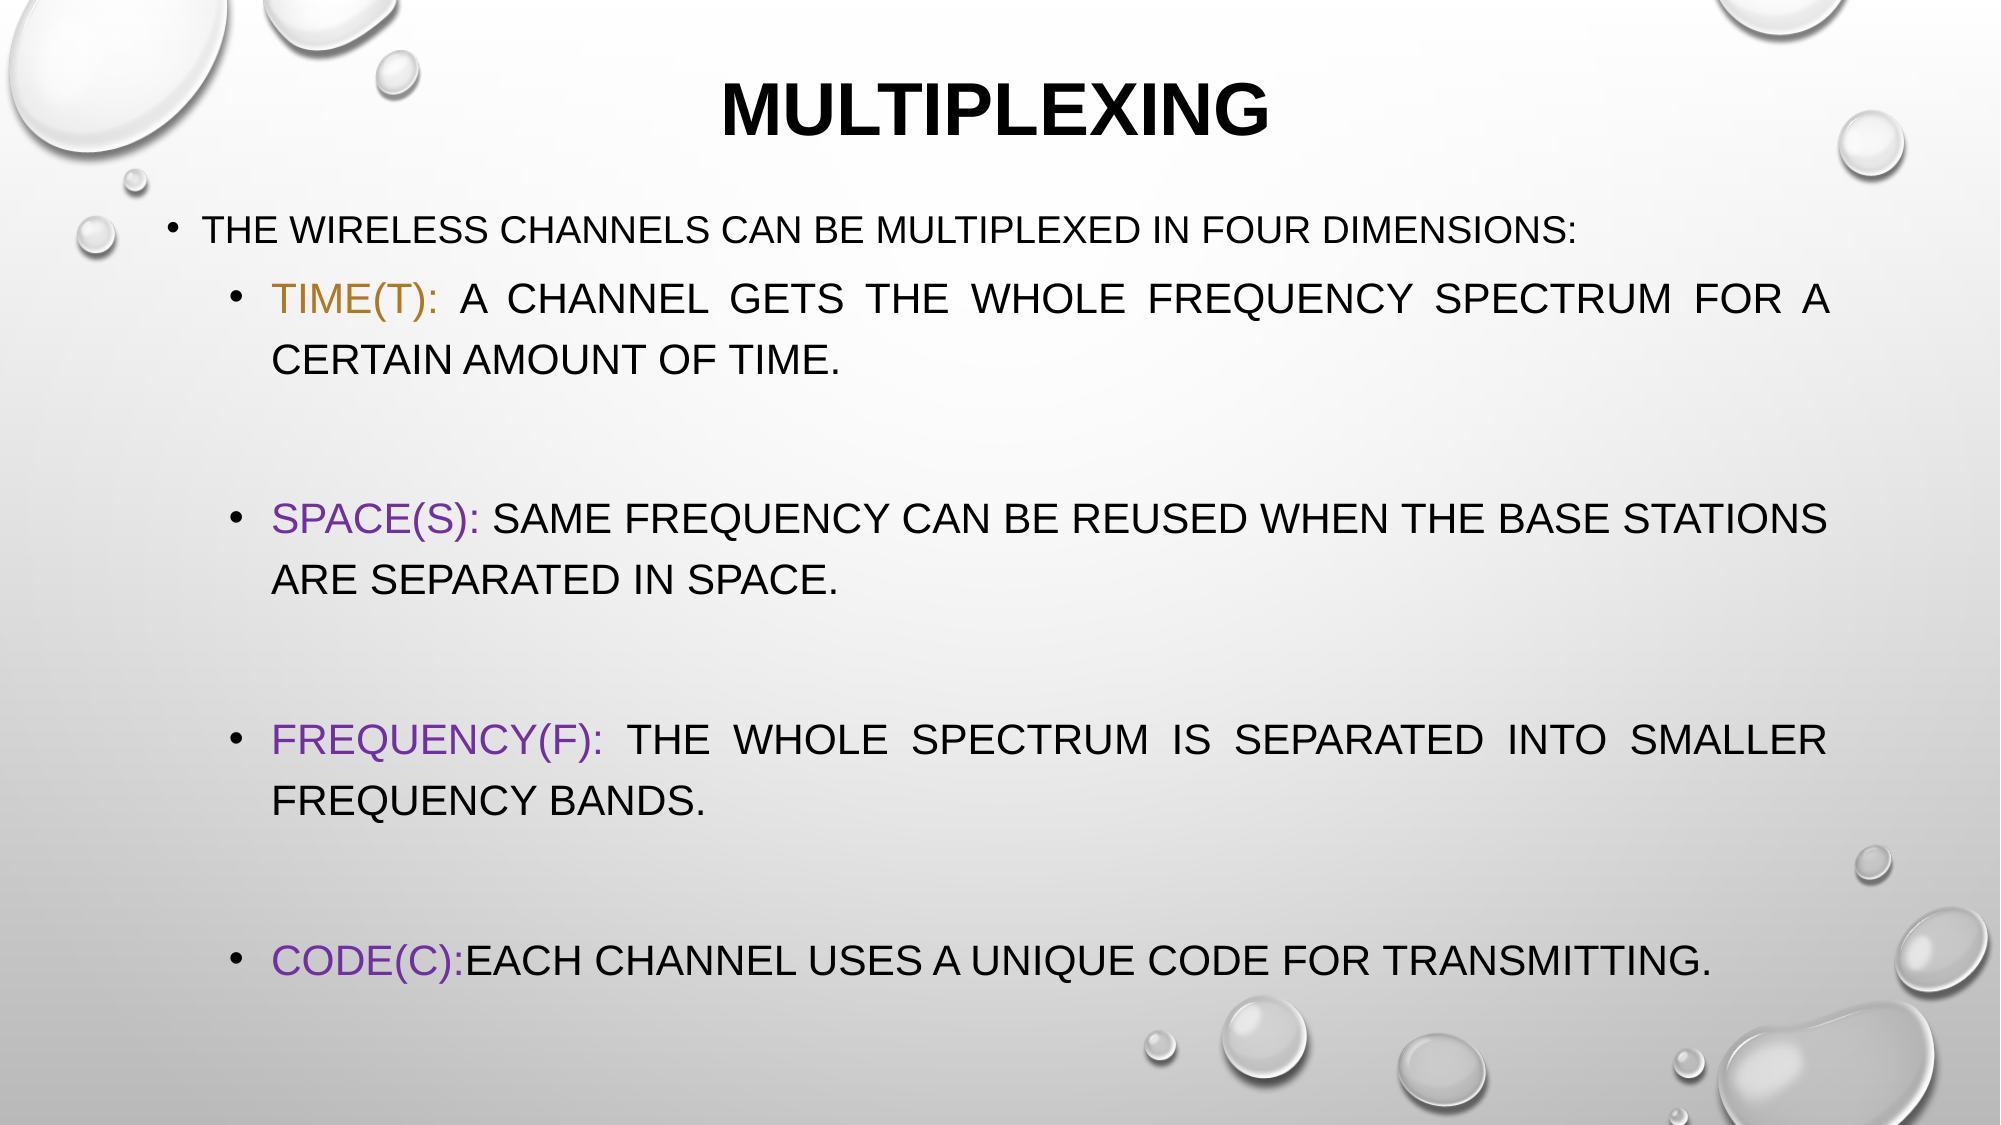

# Multiplexing
The wireless channels can be multiplexed in four dimensions:
Time(t): A channel gets the whole frequency spectrum for a certain amount of time.

Space(s): Same frequency can be reused when the base stations are separated in space.

Frequency(f): The whole spectrum is separated into smaller frequency bands.

Code(c):Each channel uses a unique code for transmitting.